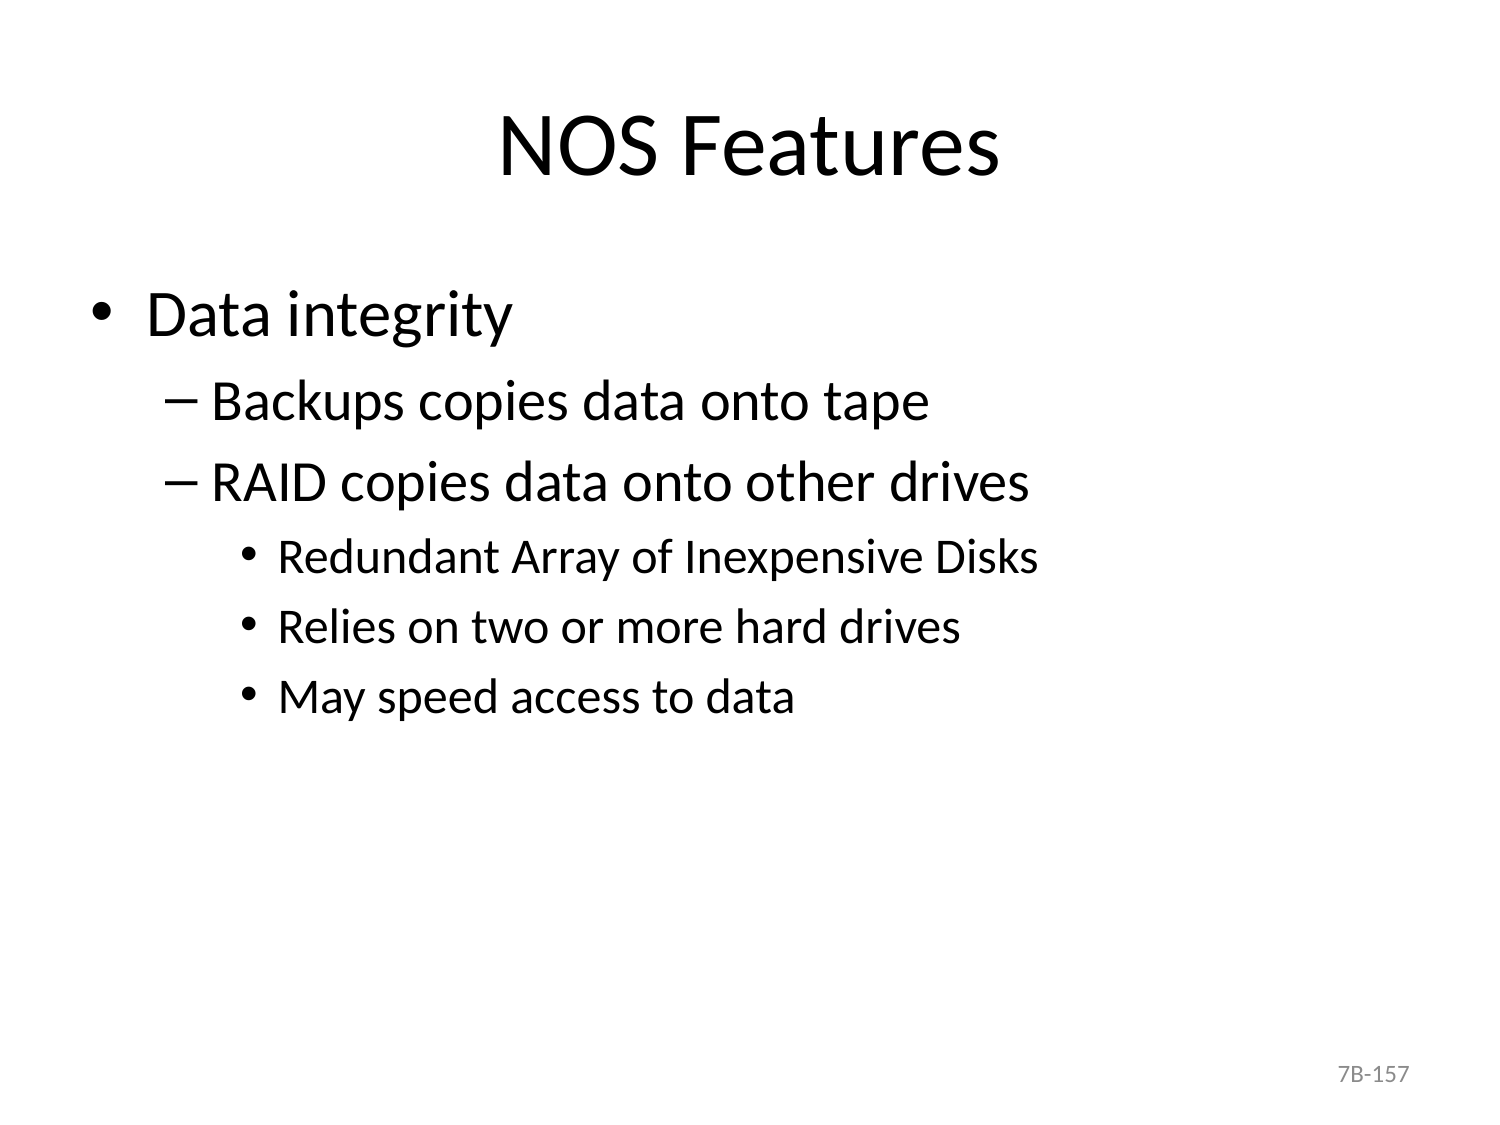

# NOS Features
Data integrity
Backups copies data onto tape
RAID copies data onto other drives
Redundant Array of Inexpensive Disks
Relies on two or more hard drives
May speed access to data
7B-157